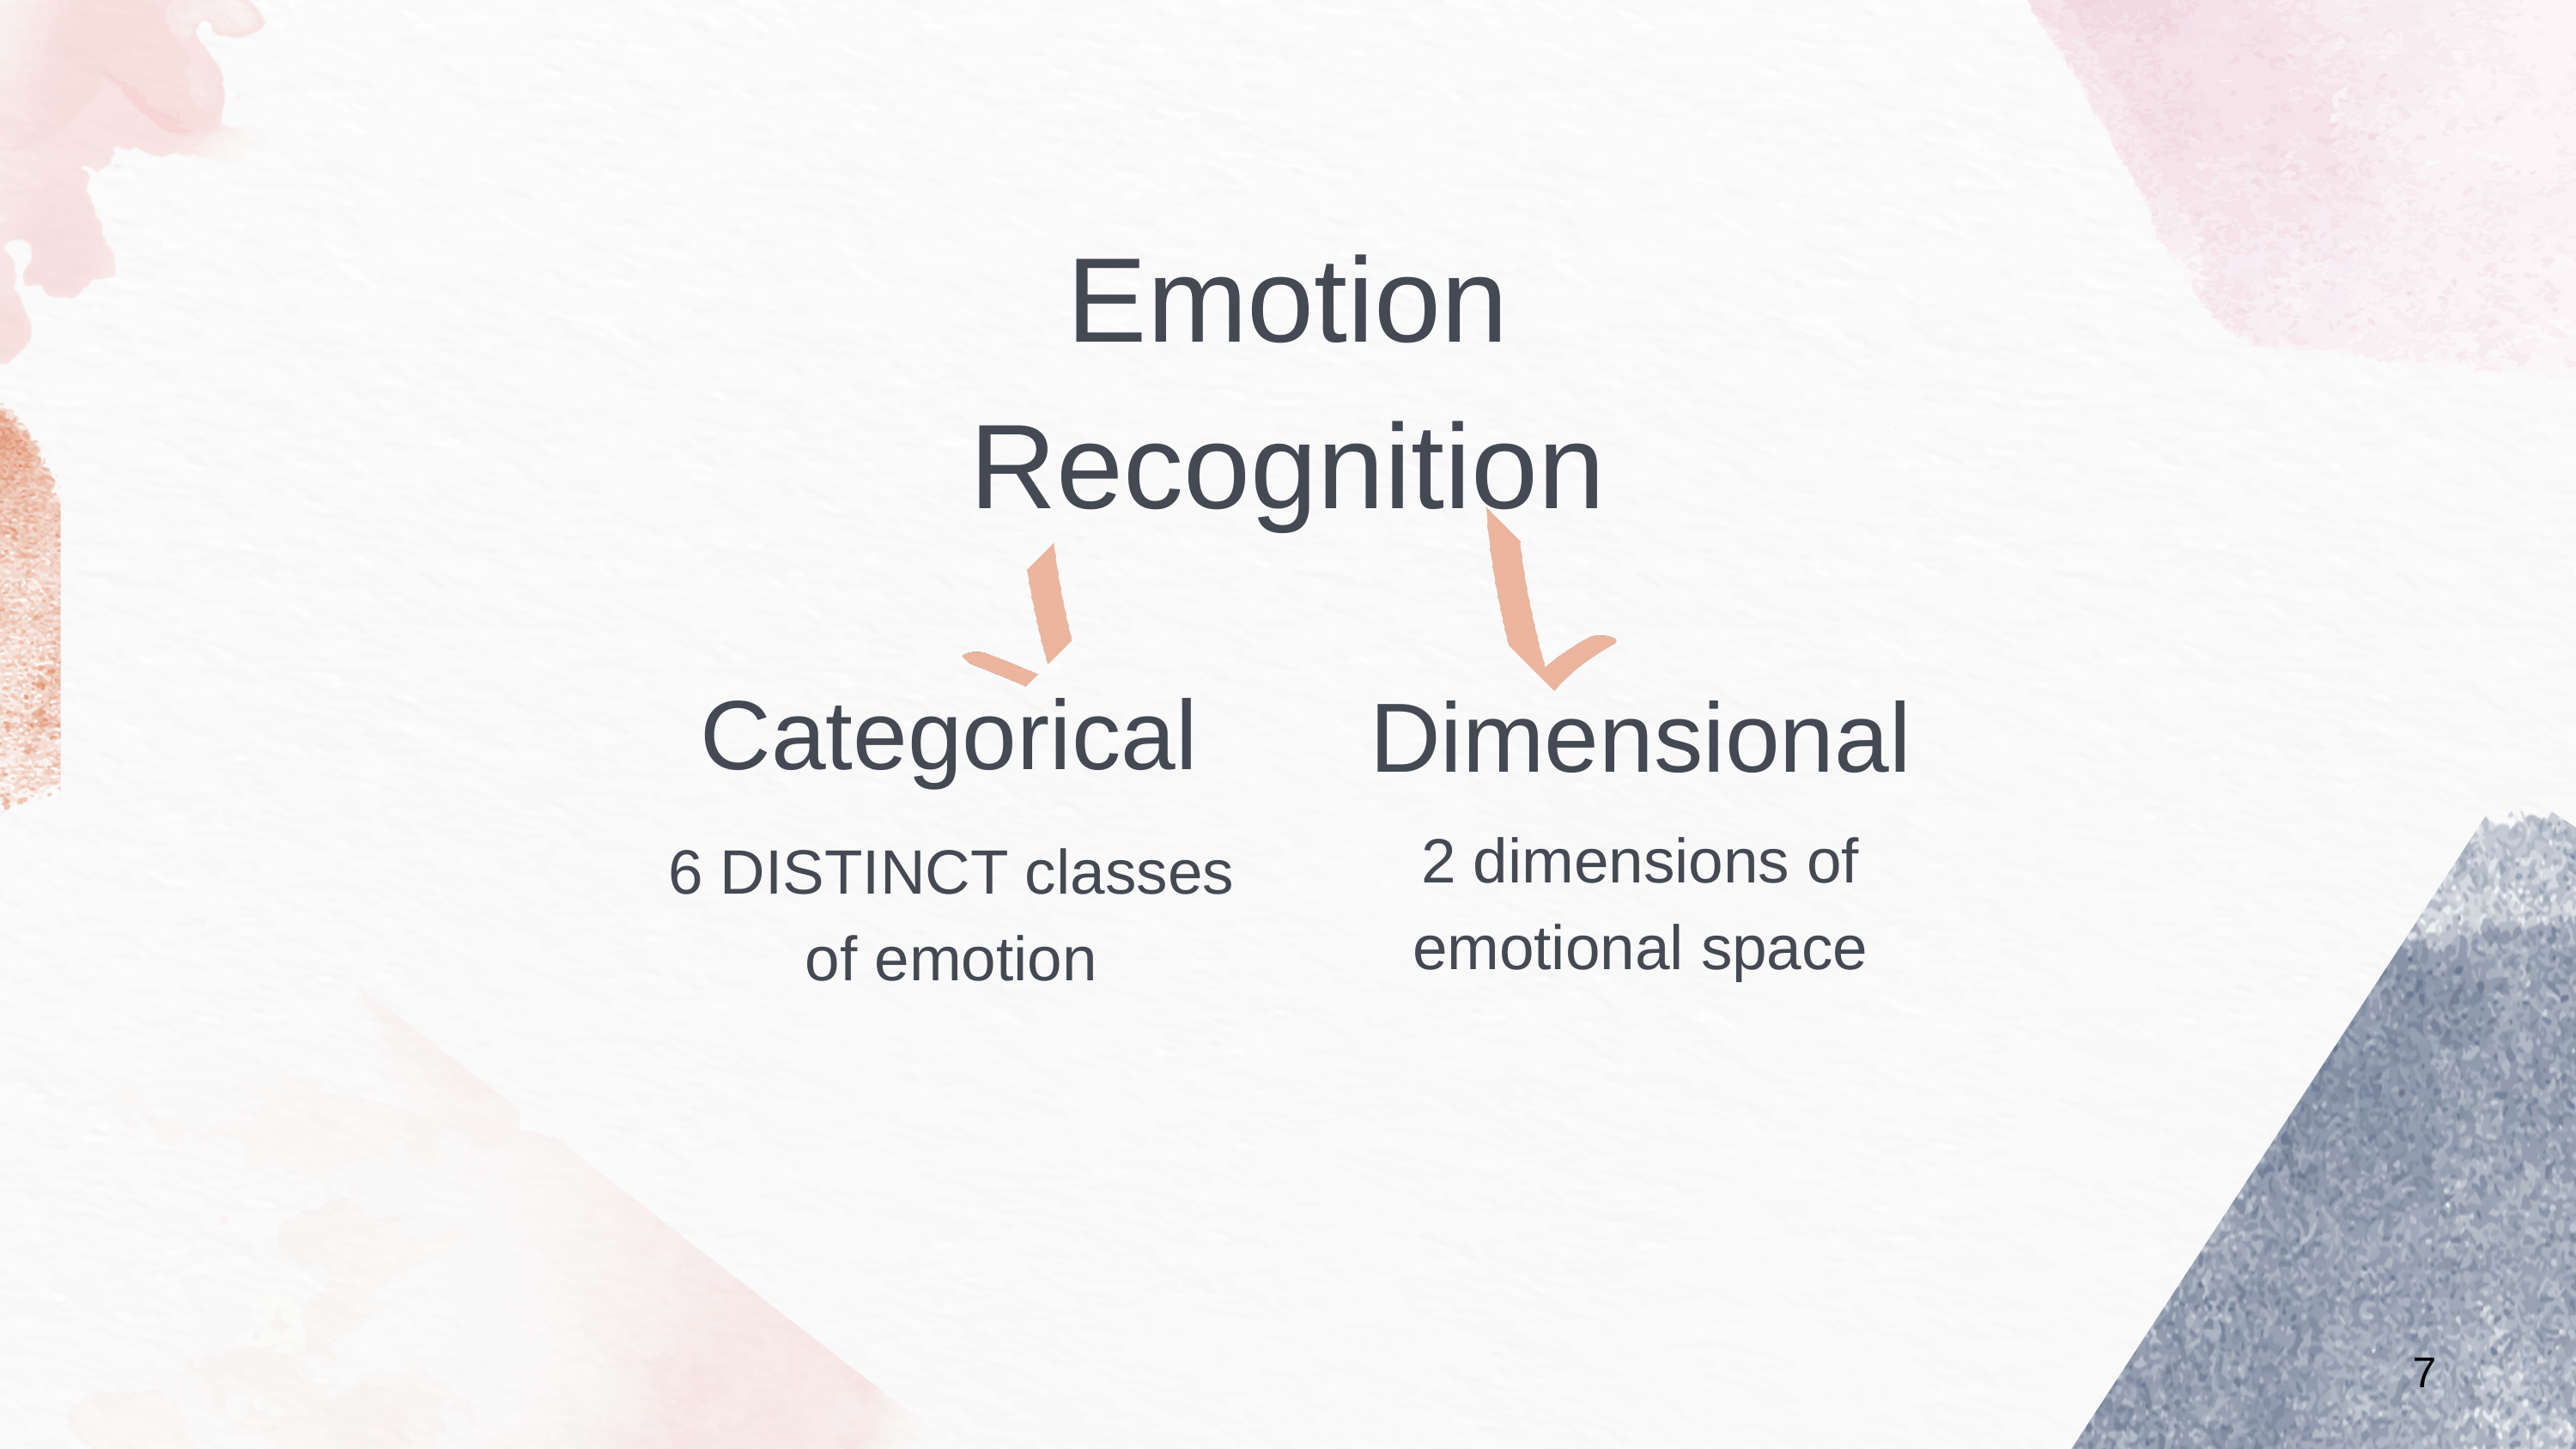

Emotion Recognition

Categorical
Dimensional
2 dimensions of emotional space
6 DISTINCT classes of emotion

7